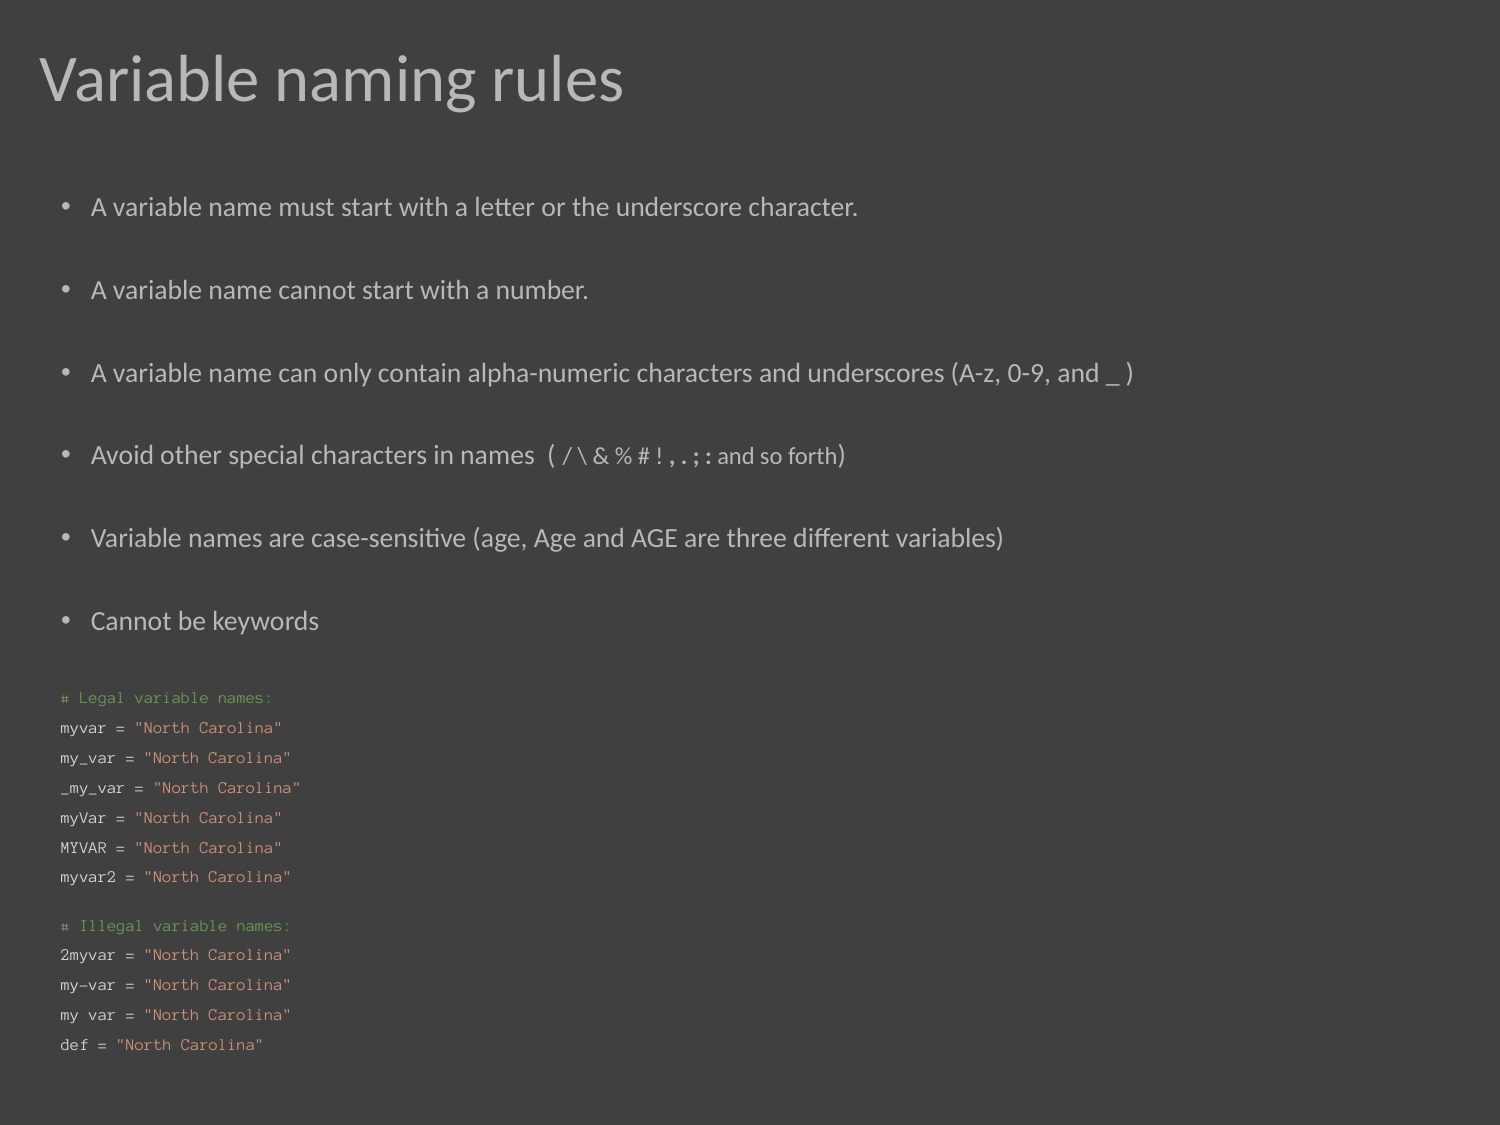

# Variable naming rules
A variable name must start with a letter or the underscore character.

A variable name cannot start with a number.

A variable name can only contain alpha-numeric characters and underscores (A-z, 0-9, and _ )

Avoid other special characters in names  ( / \ & % # ! , . ; : and so forth)

Variable names are case-sensitive (age, Age and AGE are three different variables)

Cannot be keywords

# Legal variable names:
myvar = "North Carolina"
my_var = "North Carolina"
_my_var = "North Carolina"
myVar = "North Carolina"
MYVAR = "North Carolina"
myvar2 = "North Carolina"
# Illegal variable names:
2myvar = "North Carolina"
my-var = "North Carolina"
my var = "North Carolina"
def = "North Carolina"

hypothenuse = math.sqrt(adjacent**2 + opposite**2)
r = math.sqrt(dx**2 + dy**2)